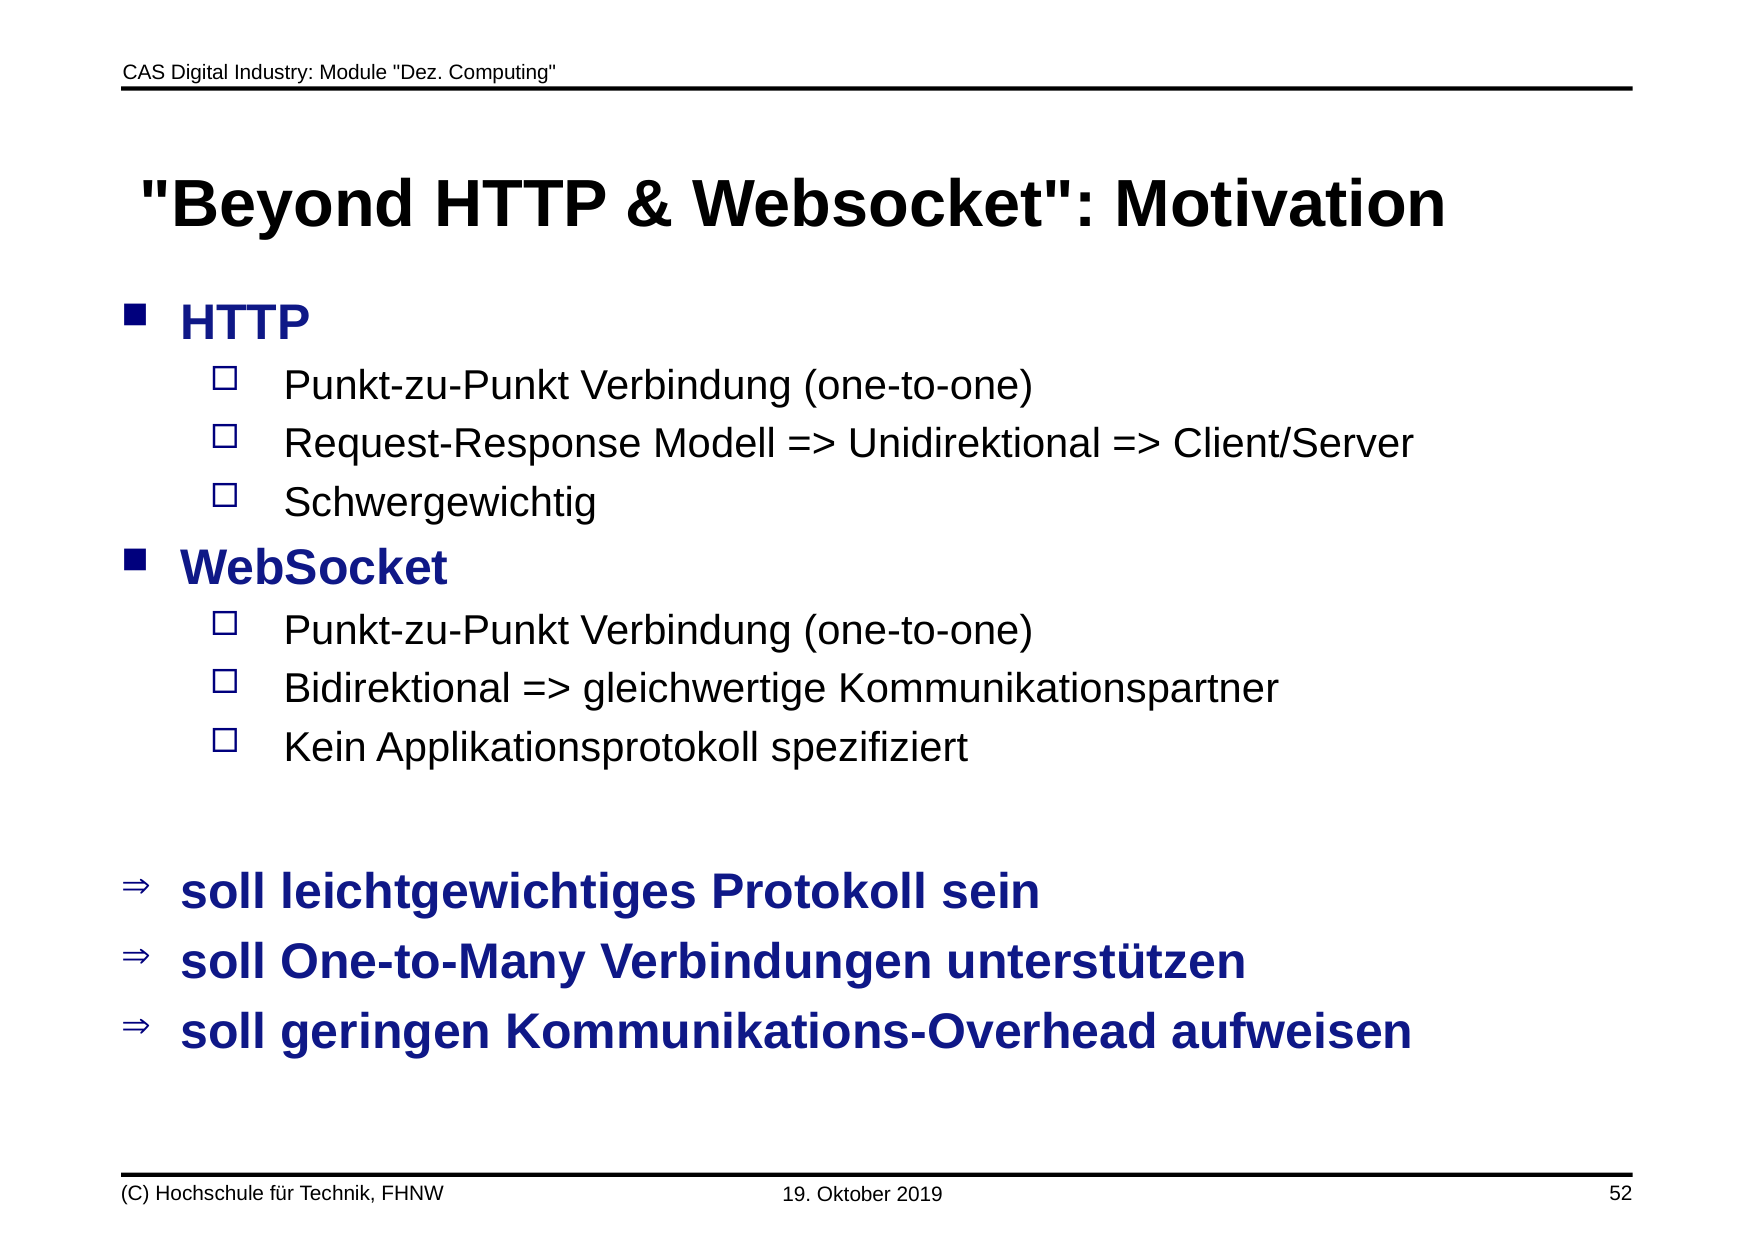

# "Beyond HTTP & Websocket": Motivation
HTTP
Punkt-zu-Punkt Verbindung (one-to-one)
Request-Response Modell => Unidirektional => Client/Server
Schwergewichtig
WebSocket
Punkt-zu-Punkt Verbindung (one-to-one)
Bidirektional => gleichwertige Kommunikationspartner
Kein Applikationsprotokoll spezifiziert

soll leichtgewichtiges Protokoll sein
soll One-to-Many Verbindungen unterstützen
soll geringen Kommunikations-Overhead aufweisen
(C) Hochschule für Technik, FHNW
19. Oktober 2019
52